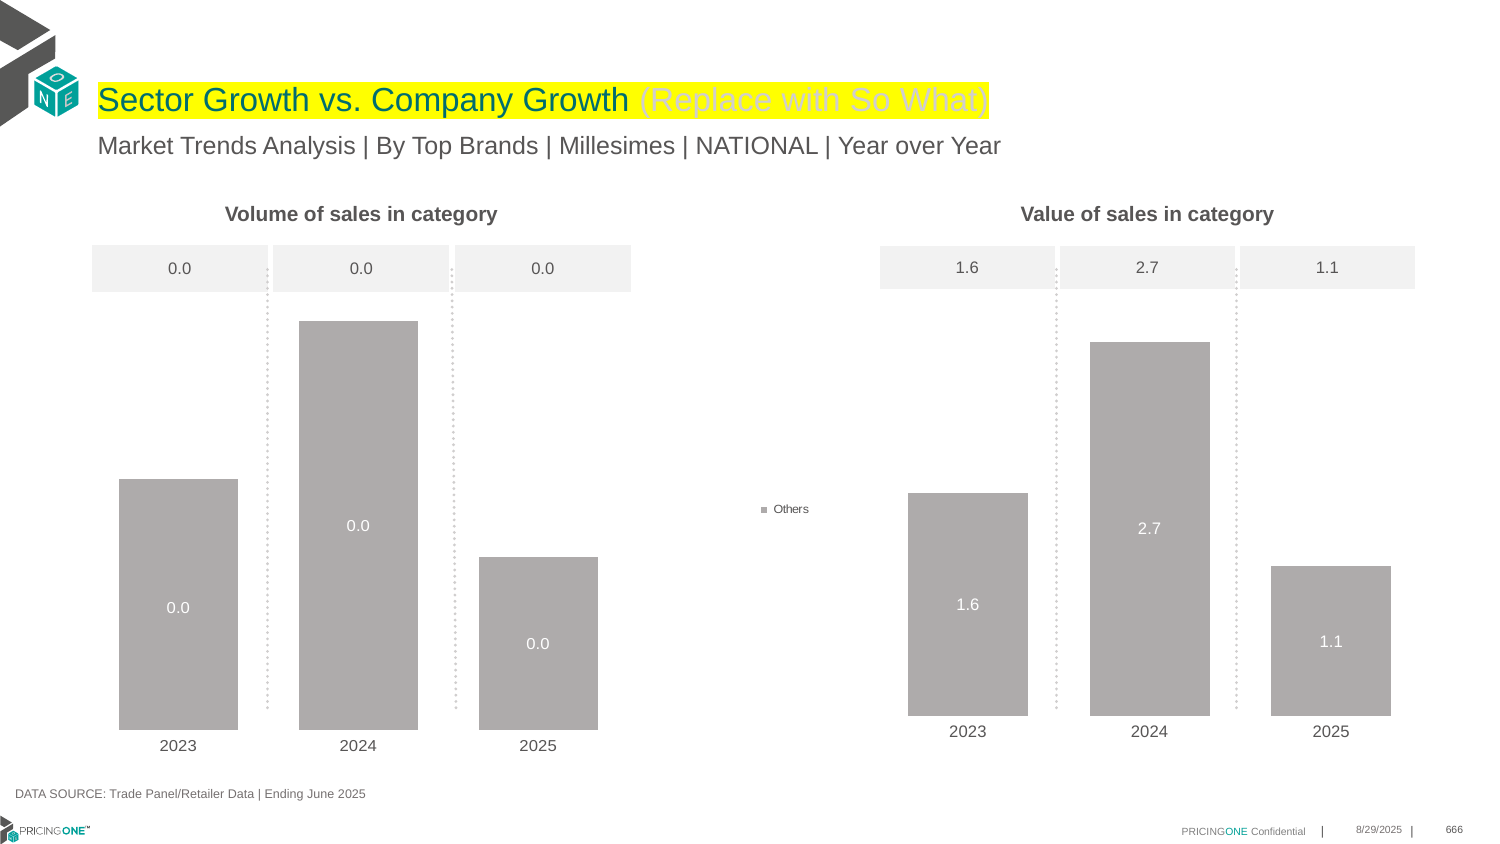

# Sector Growth vs. Company Growth (Replace with So What)
Market Trends Analysis | By Top Brands | Millesimes | NATIONAL | Year over Year
| Value of sales in category |  |  |
| --- | --- | --- |
| 1.6 | 2.7 | 1.1 |
| Volume of sales in category |  |  |
| --- | --- | --- |
| 0.0 | 0.0 | 0.0 |

### Chart

| Category | Others |
|---|---|
| 2023 | 1.599088 |
| 2024 | 2.684816 |
| 2025 | 1.075502 |

### Chart

| Category | Others |
|---|---|
| 2023 | 0.009318 |
| 2024 | 0.015133 |
| 2025 | 0.006414 |
DATA SOURCE: Trade Panel/Retailer Data | Ending June 2025

8/29/2025
666